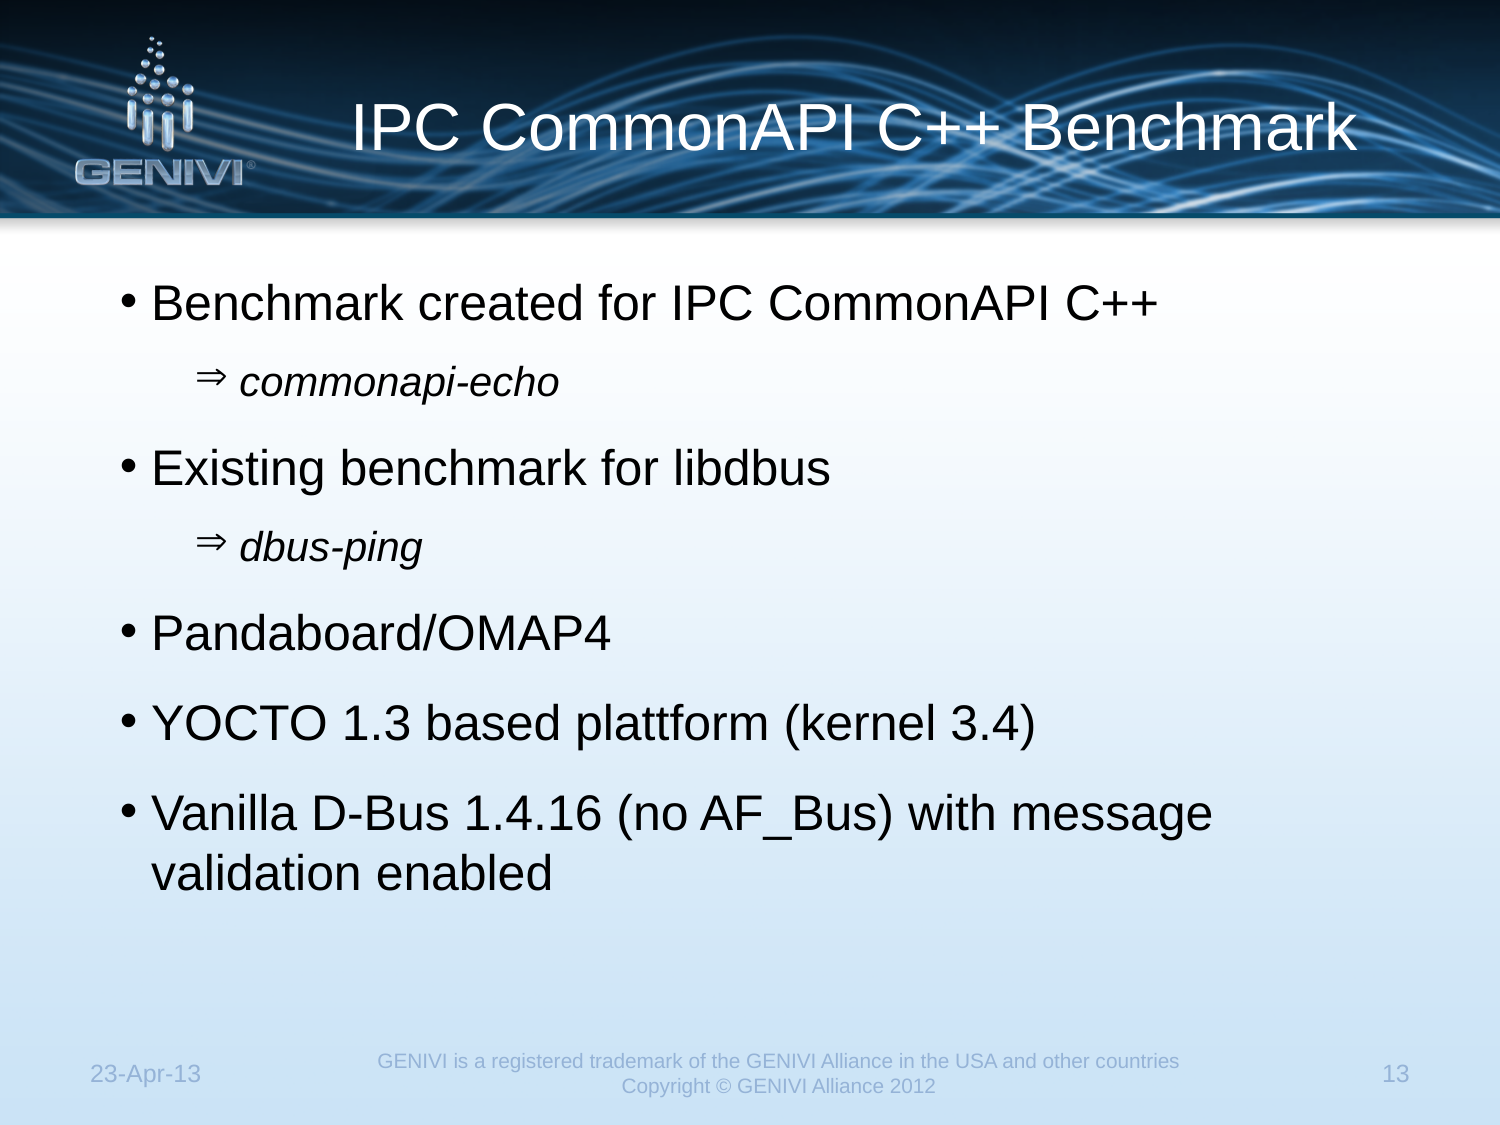

# IPC CommonAPI C++ Benchmark
Benchmark created for IPC CommonAPI C++
 commonapi-echo
Existing benchmark for libdbus
 dbus-ping
Pandaboard/OMAP4
YOCTO 1.3 based plattform (kernel 3.4)
Vanilla D-Bus 1.4.16 (no AF_Bus) with message validation enabled

23-Apr-13
GENIVI is a registered trademark of the GENIVI Alliance in the USA and other countries
Copyright © GENIVI Alliance 2012
13